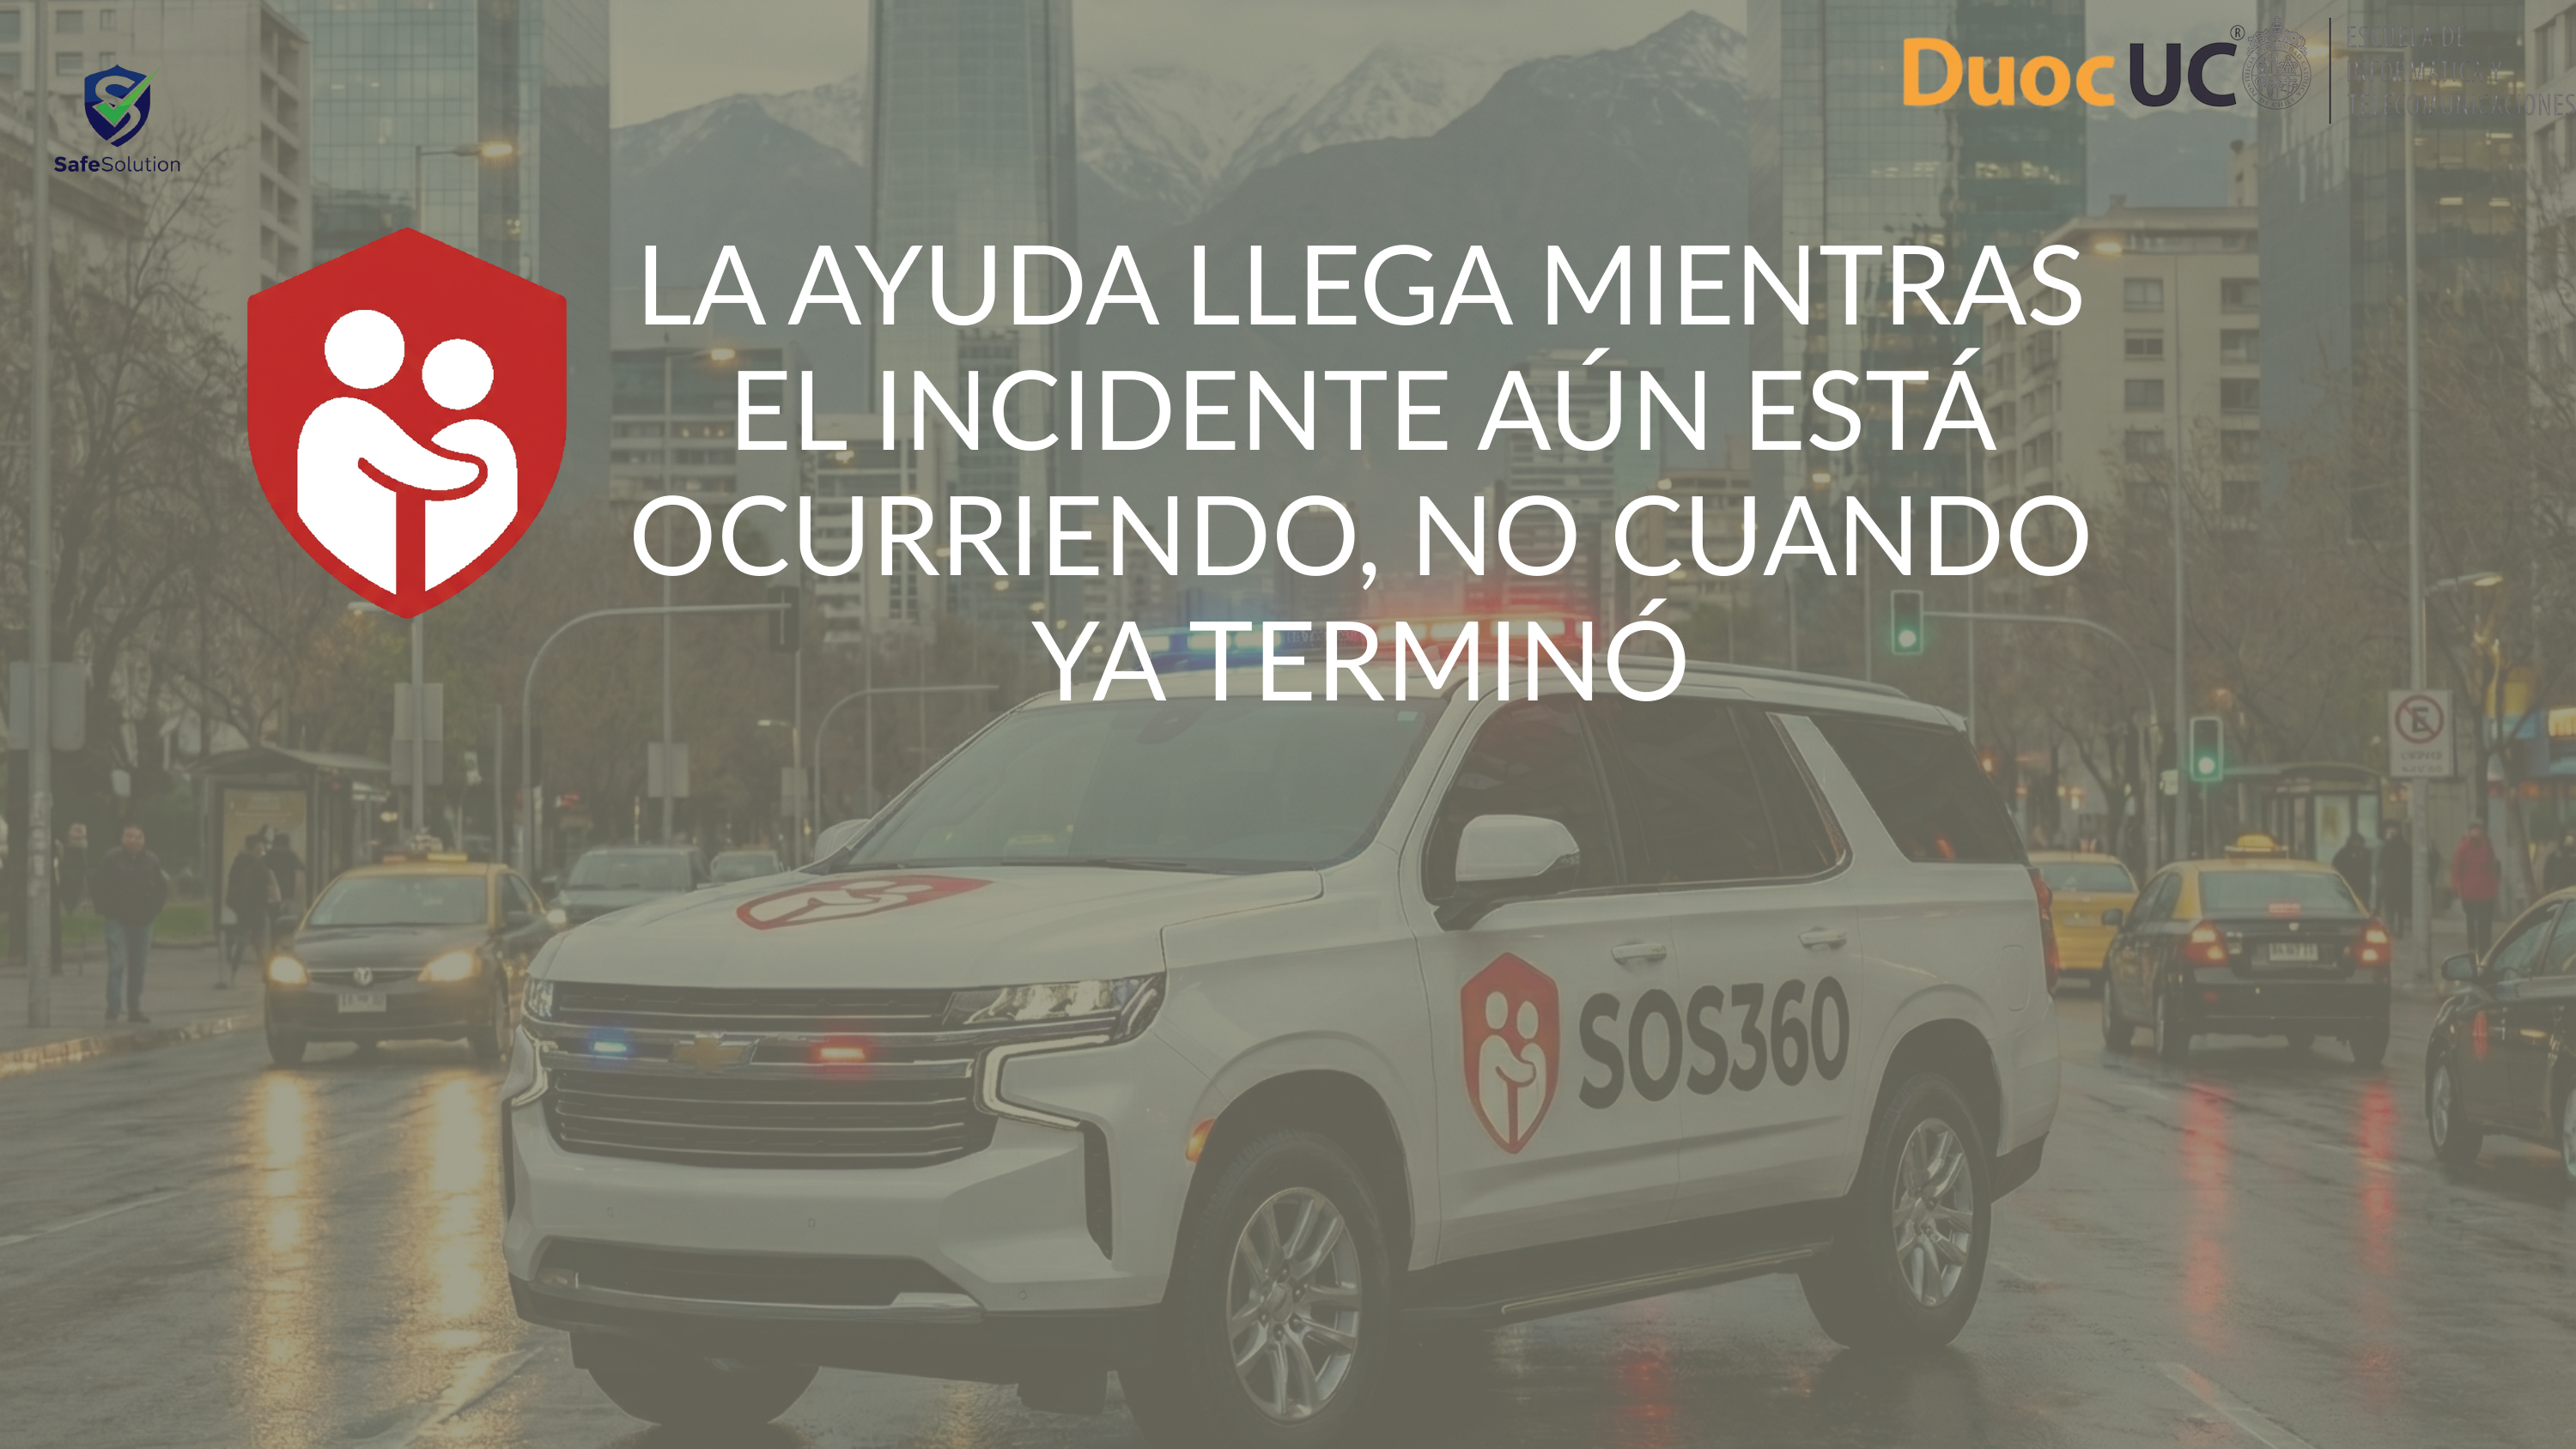

LA AYUDA LLEGA MIENTRAS EL INCIDENTE AÚN ESTÁ OCURRIENDO, NO CUANDO YA TERMINÓ